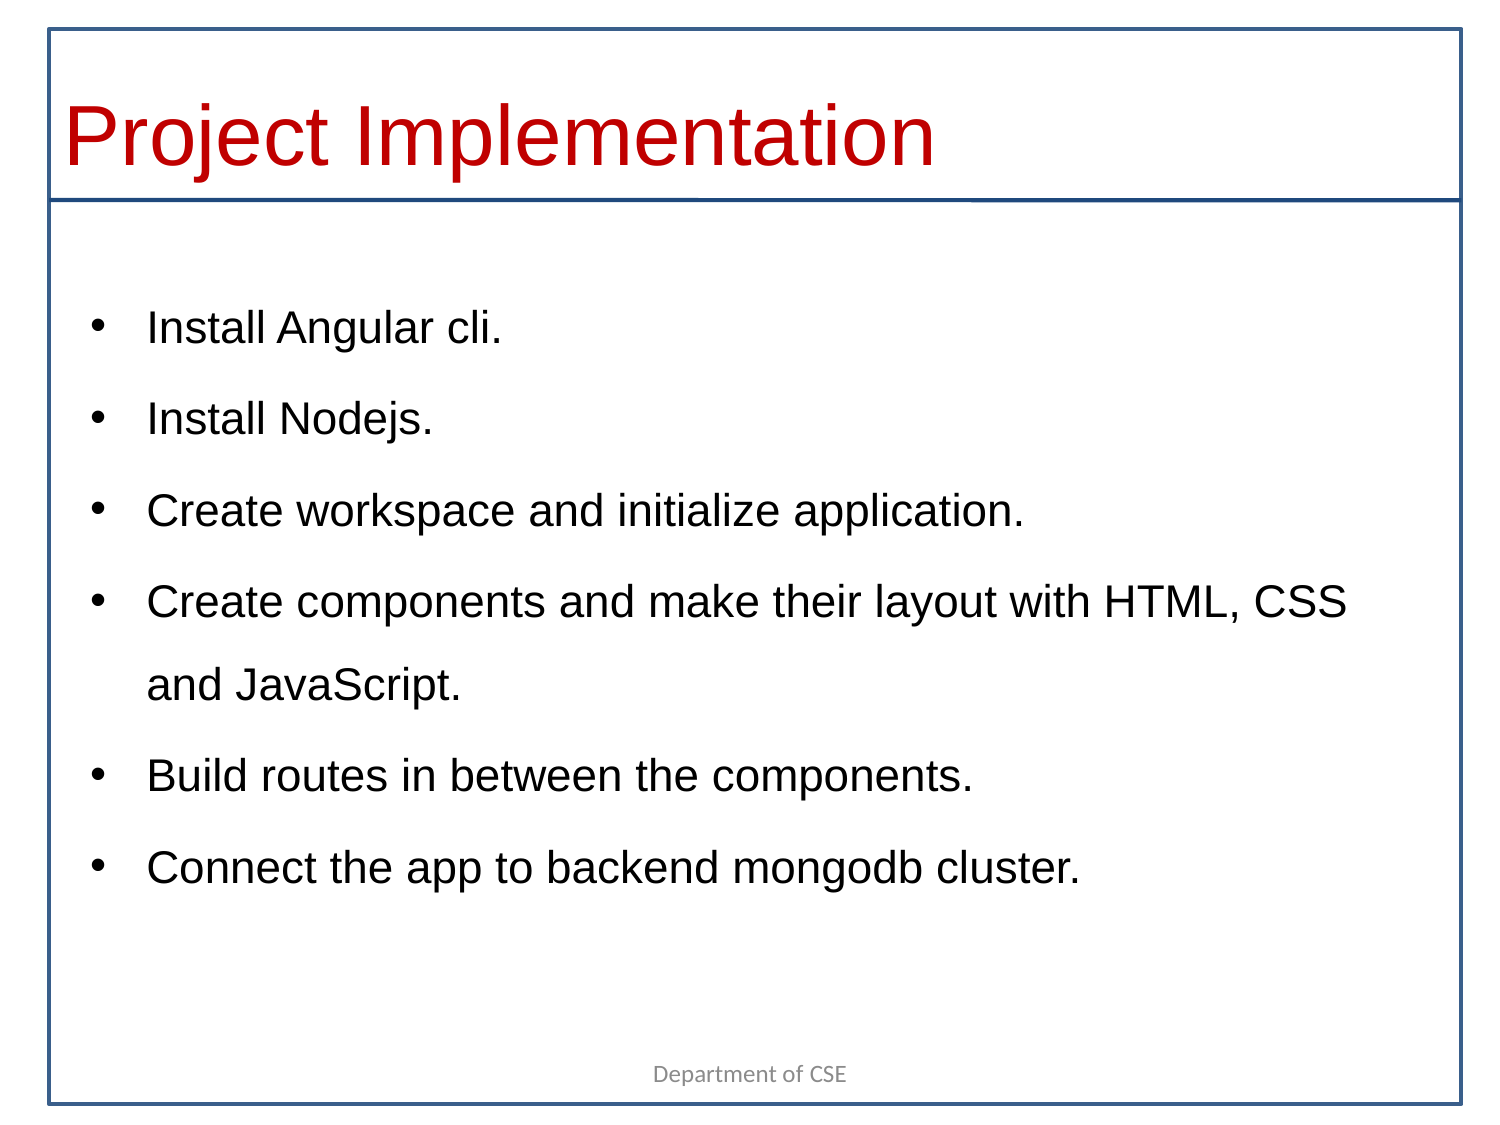

# Project Implementation
Install Angular cli.
Install Nodejs.
Create workspace and initialize application.
Create components and make their layout with HTML, CSS and JavaScript.
Build routes in between the components.
Connect the app to backend mongodb cluster.

Department of CSE
6